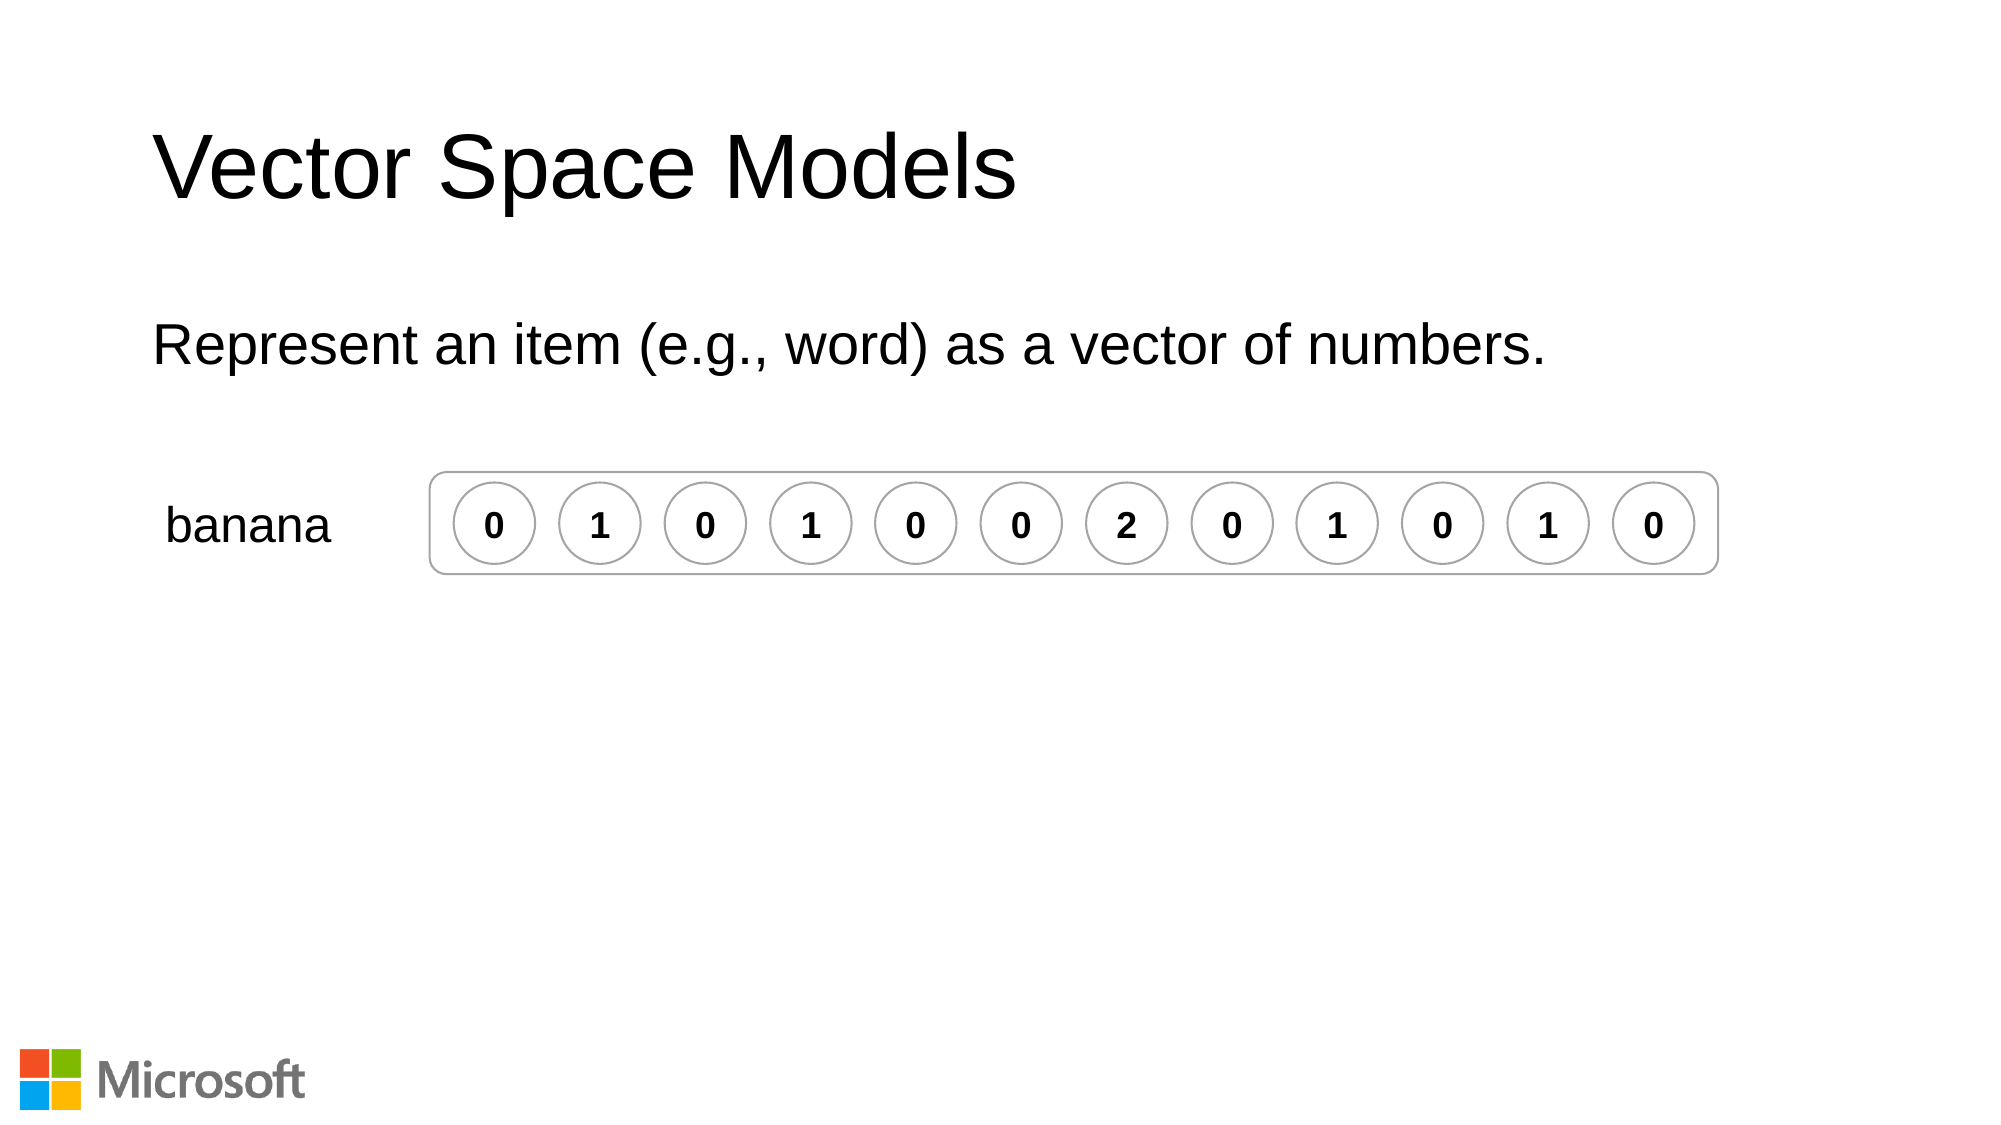

# Vector Space Models
Represent an item (e.g., word) as a vector of numbers.

1
0
0
0
1
2
0
1
1
0
0
0
banana